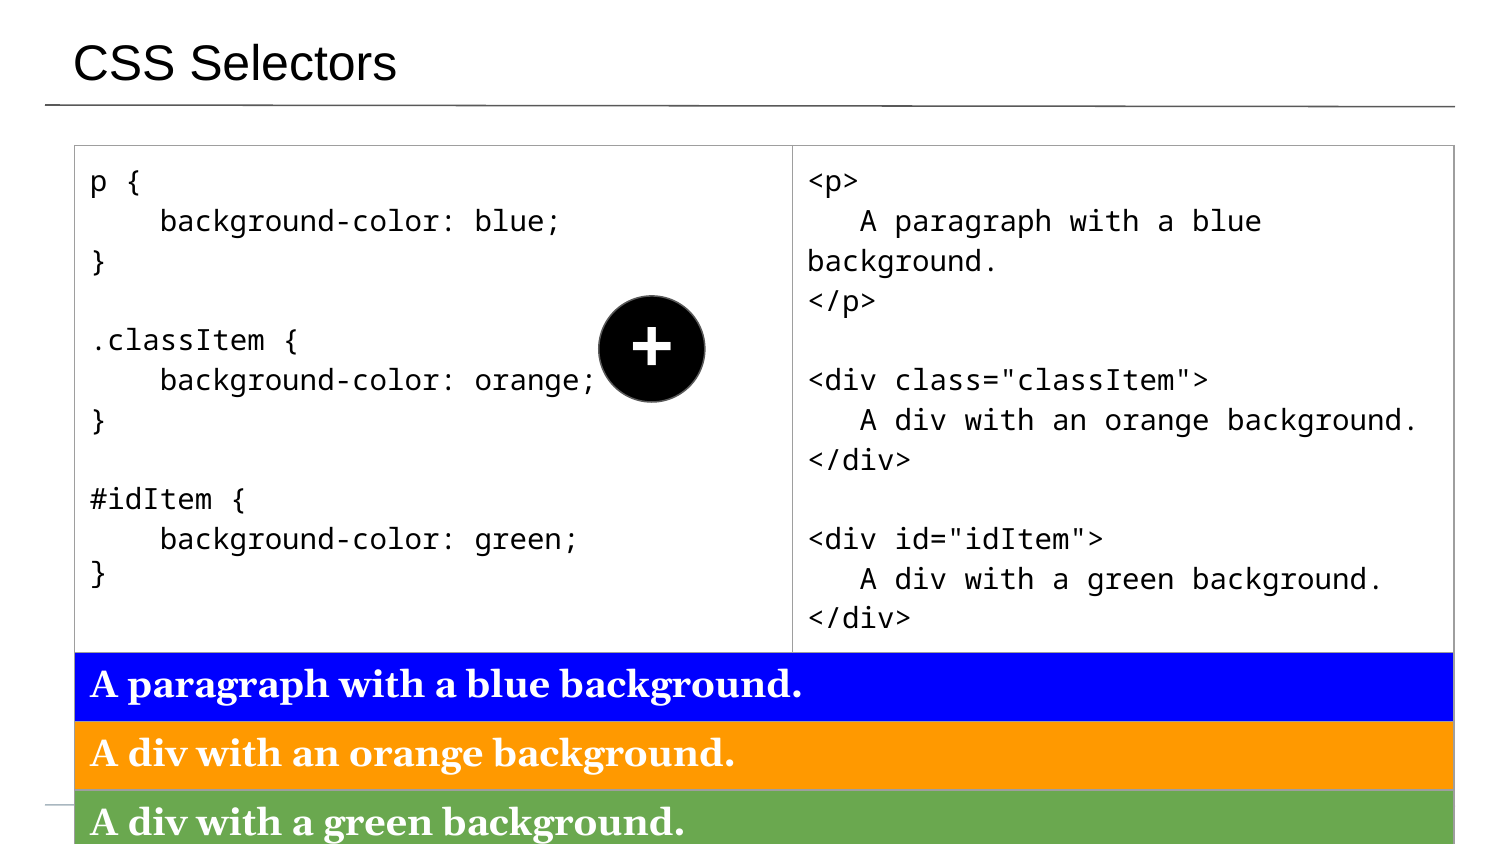

# CSS Selectors
| p { background-color: blue; } .classItem { background-color: orange; } #idItem { background-color: green; } | <p> A paragraph with a blue background. </p> <div class="classItem"> A div with an orange background. </div> <div id="idItem"> A div with a green background. </div> |
| --- | --- |
| A paragraph with a blue background. |  |
| A div with an orange background. |  |
| A div with a green background. |  |
+